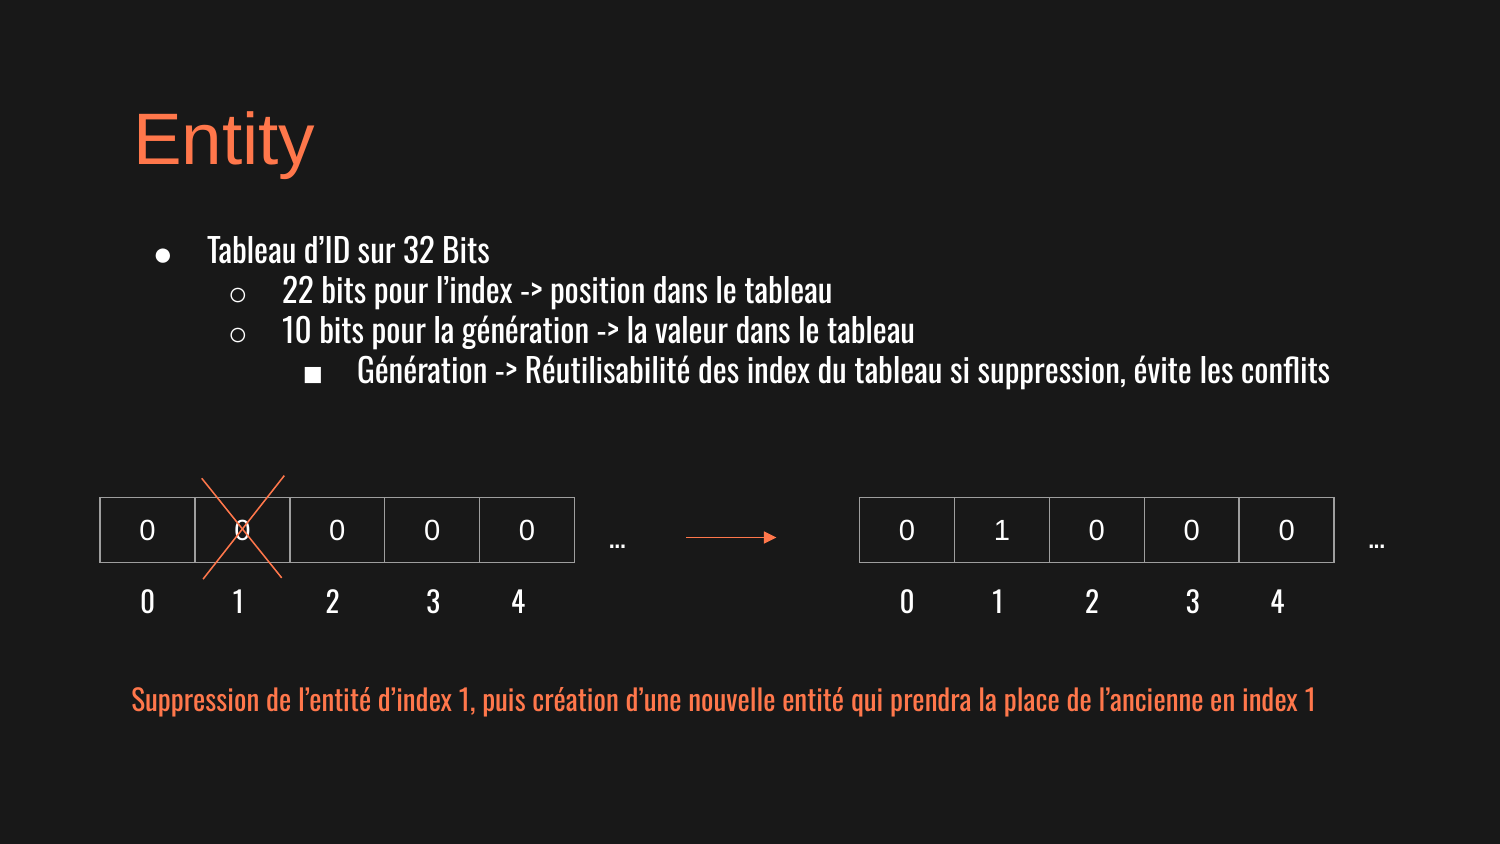

# Entity
Tableau d’ID sur 32 Bits
22 bits pour l’index -> position dans le tableau
10 bits pour la génération -> la valeur dans le tableau
Génération -> Réutilisabilité des index du tableau si suppression, évite les conflits
| 0 | 0 | 0 | 0 | 0 |
| --- | --- | --- | --- | --- |
| 0 | 1 | 0 | 0 | 0 |
| --- | --- | --- | --- | --- |
...
...
0
1
2
3
4
0
1
2
3
4
Suppression de l’entité d’index 1, puis création d’une nouvelle entité qui prendra la place de l’ancienne en index 1